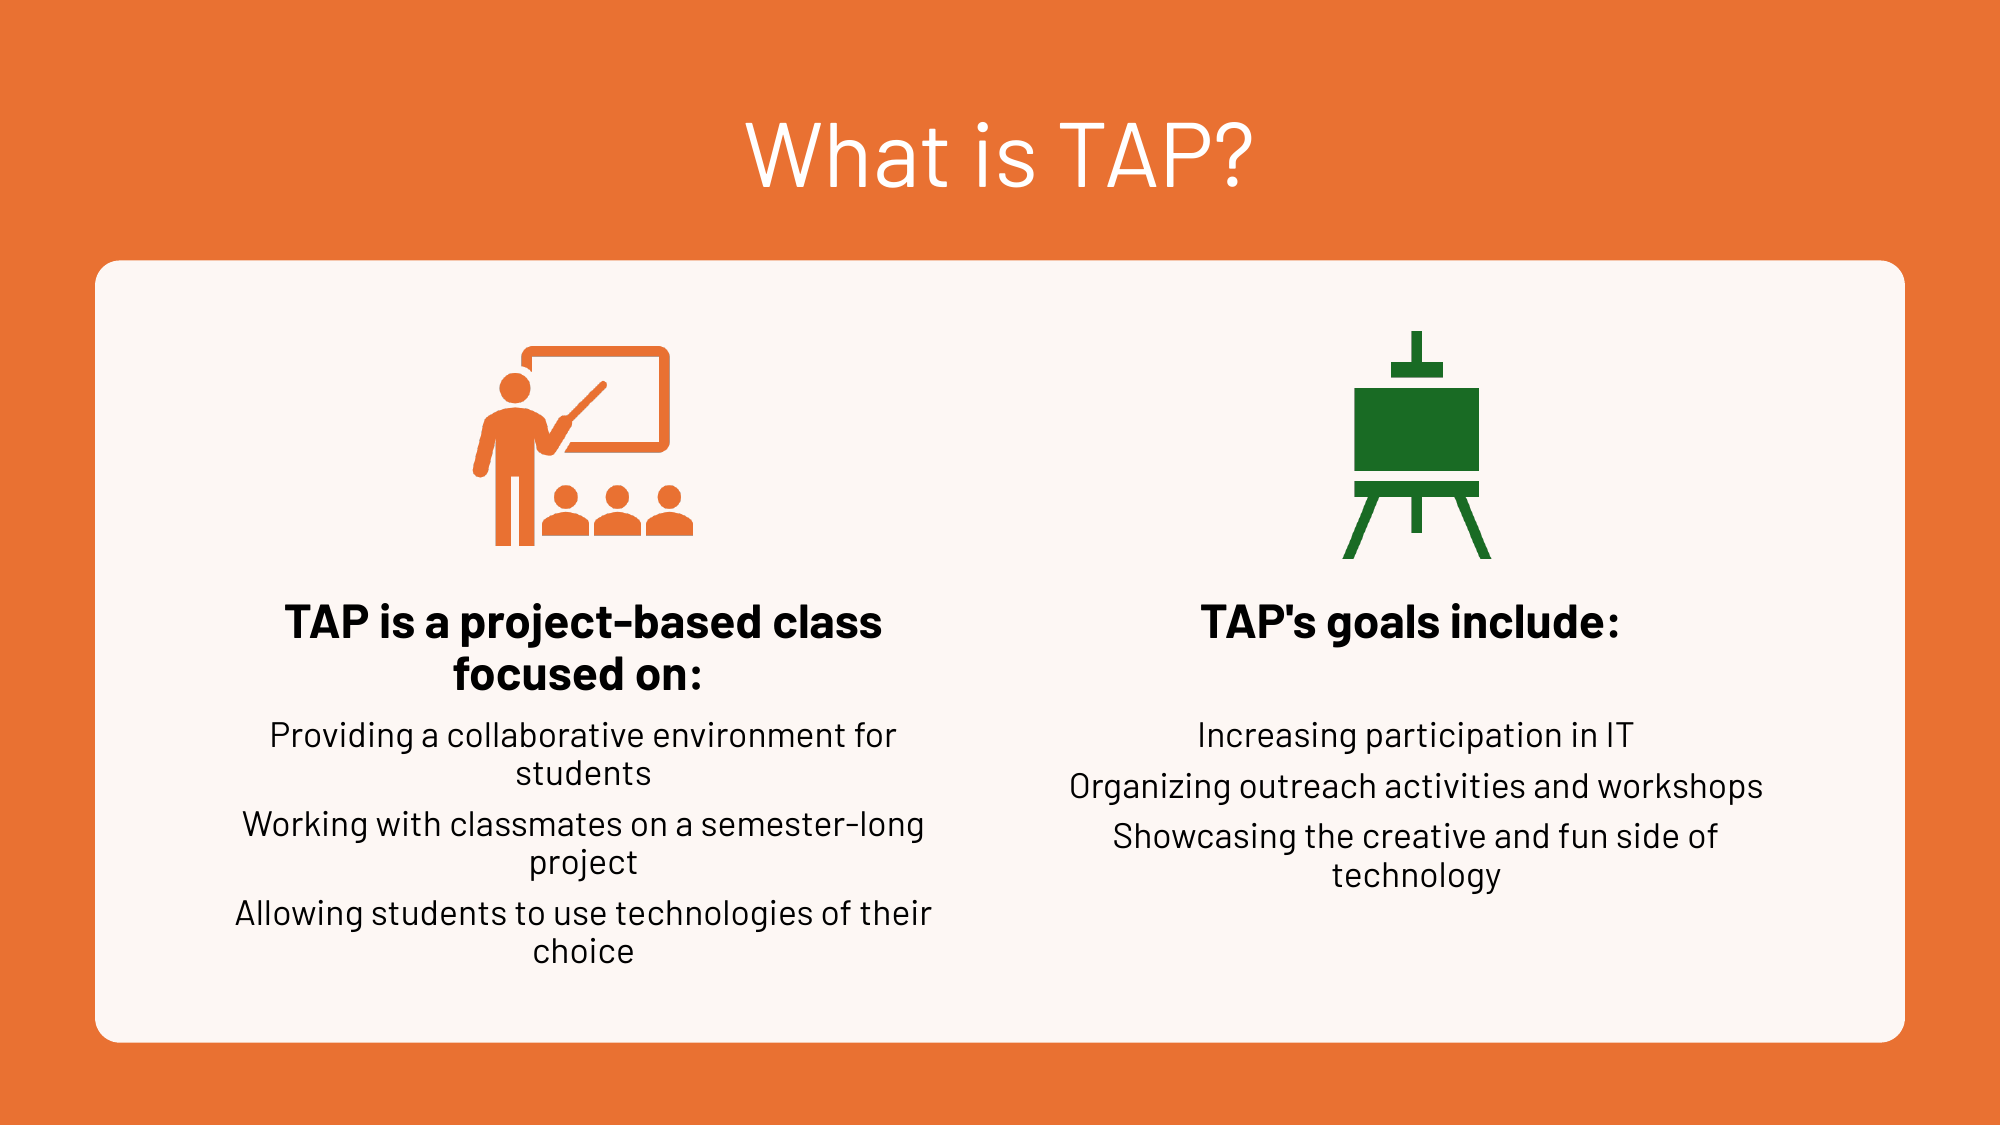

# What is TAP?

TAP is a project-based class focused on:
Providing a collaborative environment for students
Working with classmates on a semester-long project
Allowing students to use technologies of their choice
TAP's goals include:
Increasing participation in IT
Organizing outreach activities and workshops
Showcasing the creative and fun side of technology